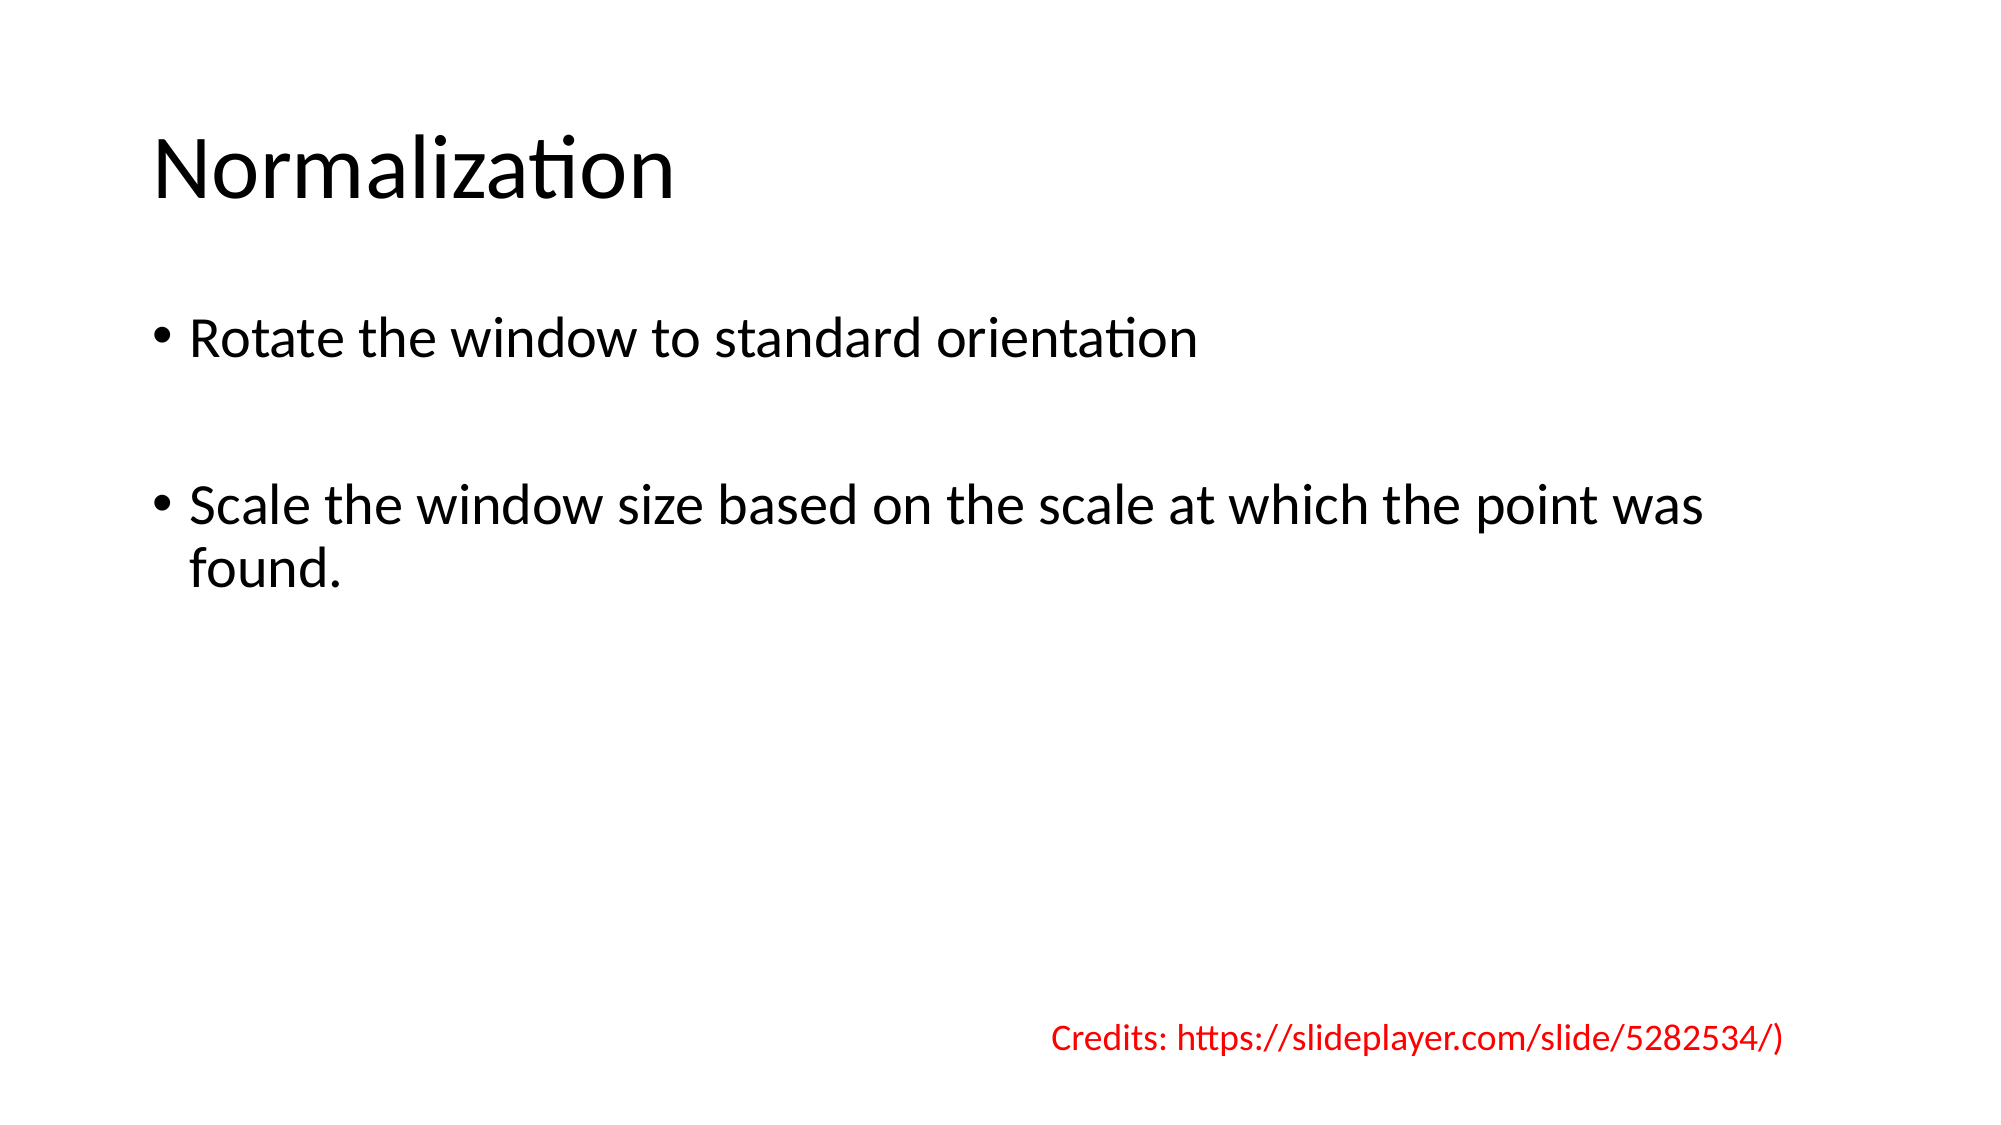

# Normalization
Rotate the window to standard orientation

Scale the window size based on the scale at which the point was found.
Credits: https://slideplayer.com/slide/5282534/)